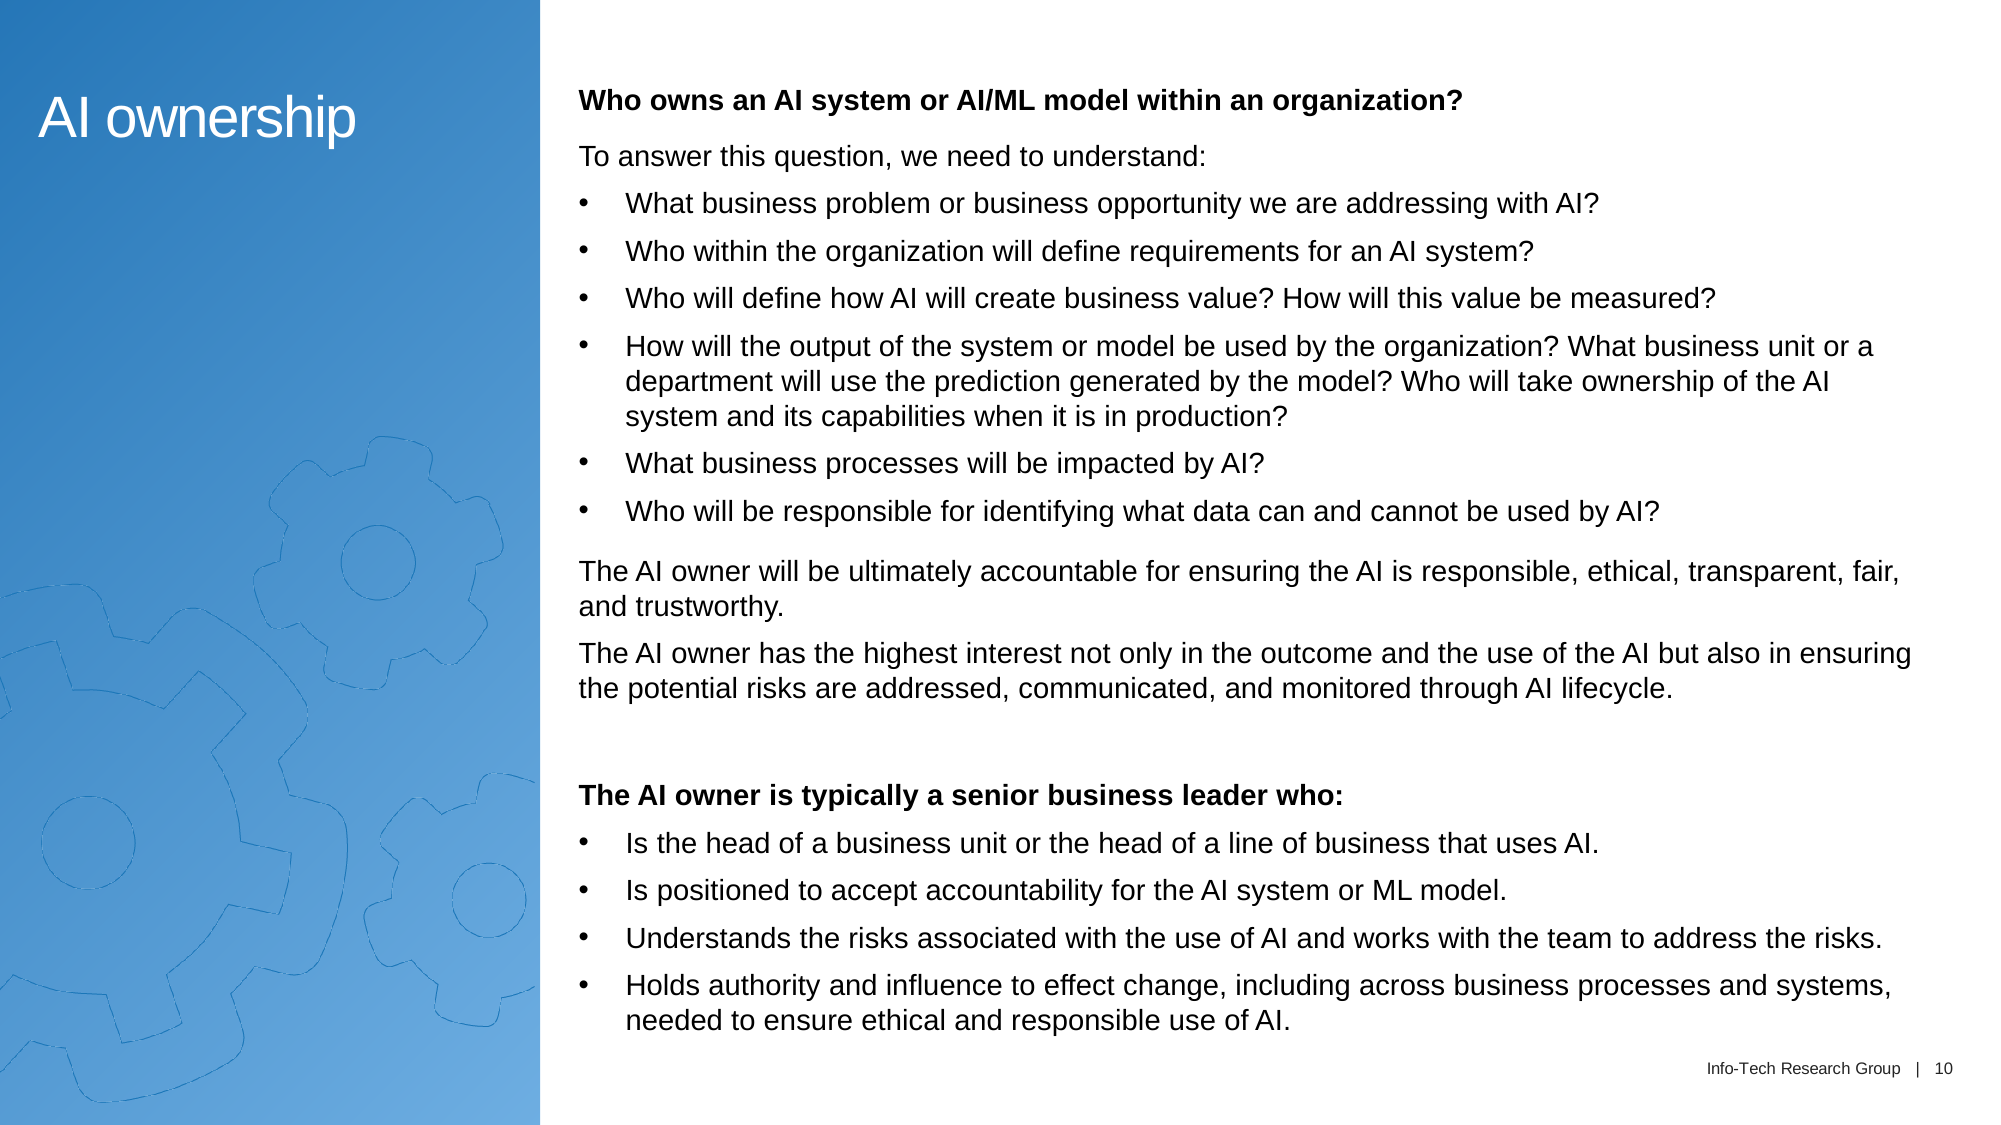

Who owns an AI system or AI/ML model within an organization?
To answer this question, we need to understand:
What business problem or business opportunity we are addressing with AI?
Who within the organization will define requirements for an AI system?
Who will define how AI will create business value? How will this value be measured?
How will the output of the system or model be used by the organization? What business unit or a department will use the prediction generated by the model? Who will take ownership of the AI system and its capabilities when it is in production?
What business processes will be impacted by AI?
Who will be responsible for identifying what data can and cannot be used by AI?
The AI owner will be ultimately accountable for ensuring the AI is responsible, ethical, transparent, fair, and trustworthy.
The AI owner has the highest interest not only in the outcome and the use of the AI but also in ensuring the potential risks are addressed, communicated, and monitored through AI lifecycle.

The AI owner is typically a senior business leader who:
Is the head of a business unit or the head of a line of business that uses AI.
Is positioned to accept accountability for the AI system or ML model.
Understands the risks associated with the use of AI and works with the team to address the risks.
Holds authority and influence to effect change, including across business processes and systems, needed to ensure ethical and responsible use of AI.
# AI ownership